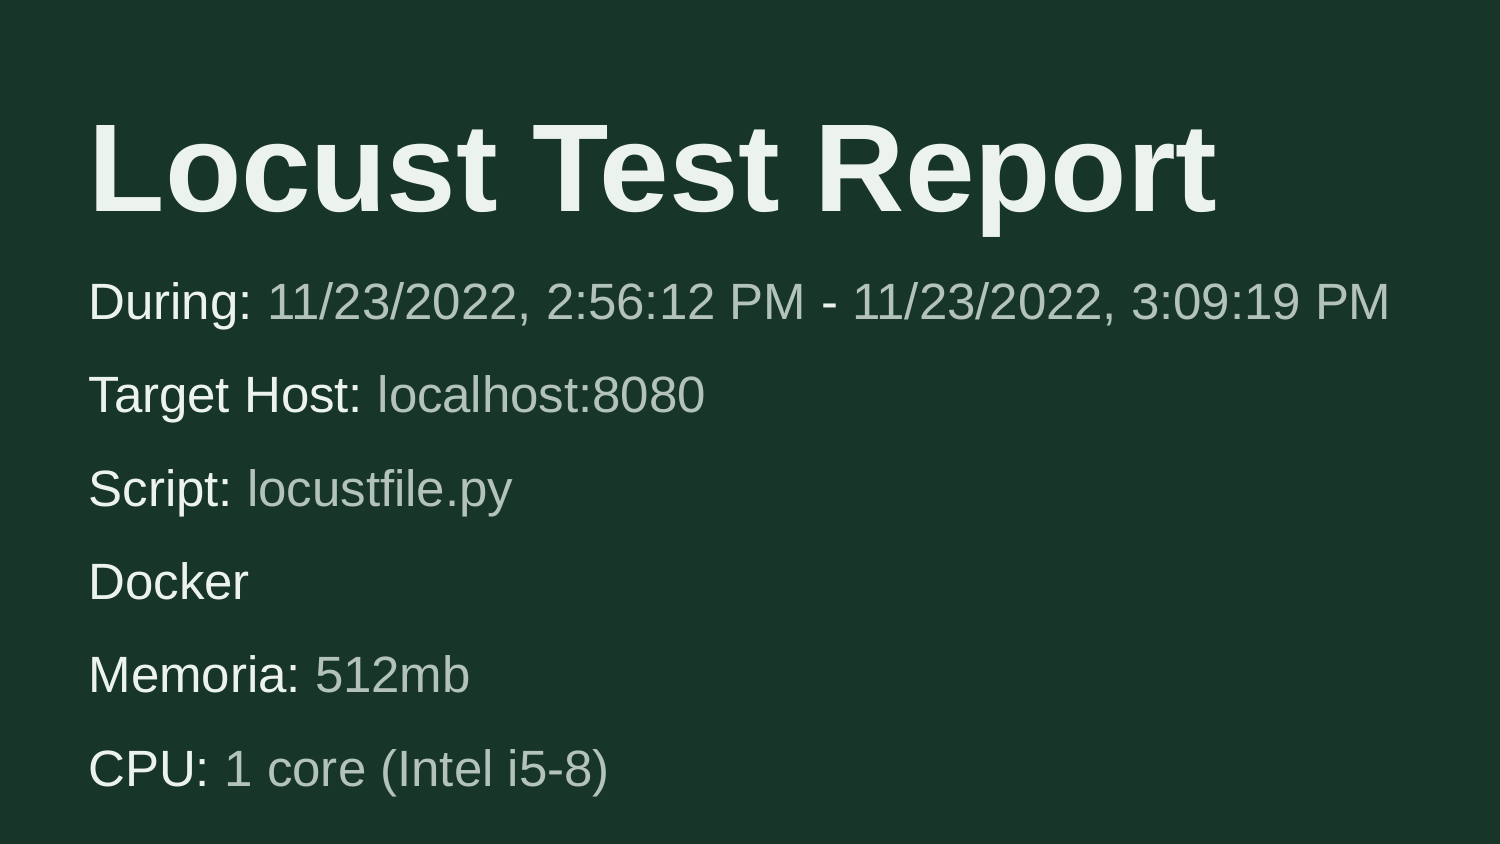

Locust Test Report
During: 11/23/2022, 2:56:12 PM - 11/23/2022, 3:09:19 PM
Target Host: localhost:8080
Script: locustfile.py
Docker
Memoria: 512mb
CPU: 1 core (Intel i5-8)